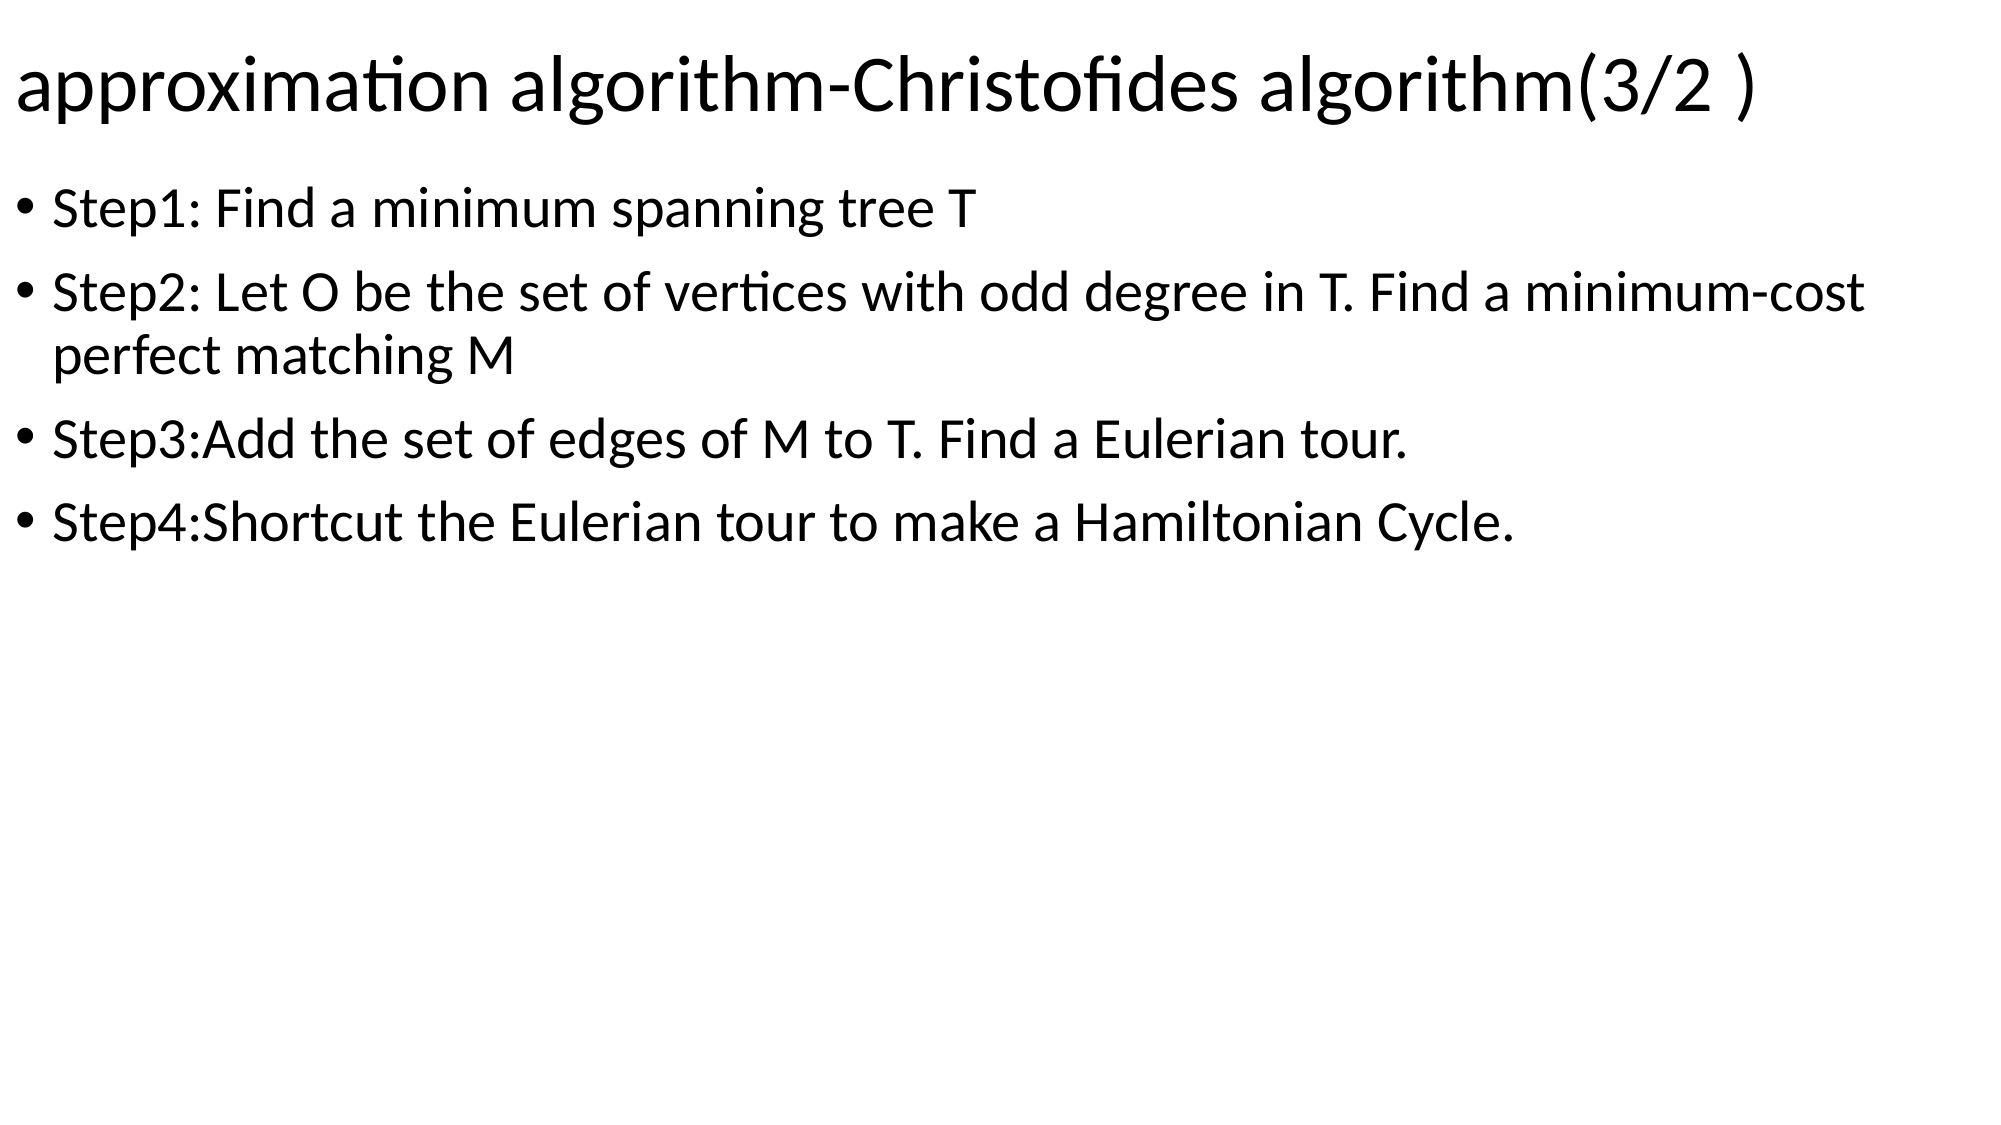

# approximation algorithm-Christofides algorithm(3/2 )
Step1: Find a minimum spanning tree T
Step2: Let O be the set of vertices with odd degree in T. Find a minimum-cost perfect matching M
Step3:Add the set of edges of M to T. Find a Eulerian tour.
Step4:Shortcut the Eulerian tour to make a Hamiltonian Cycle.